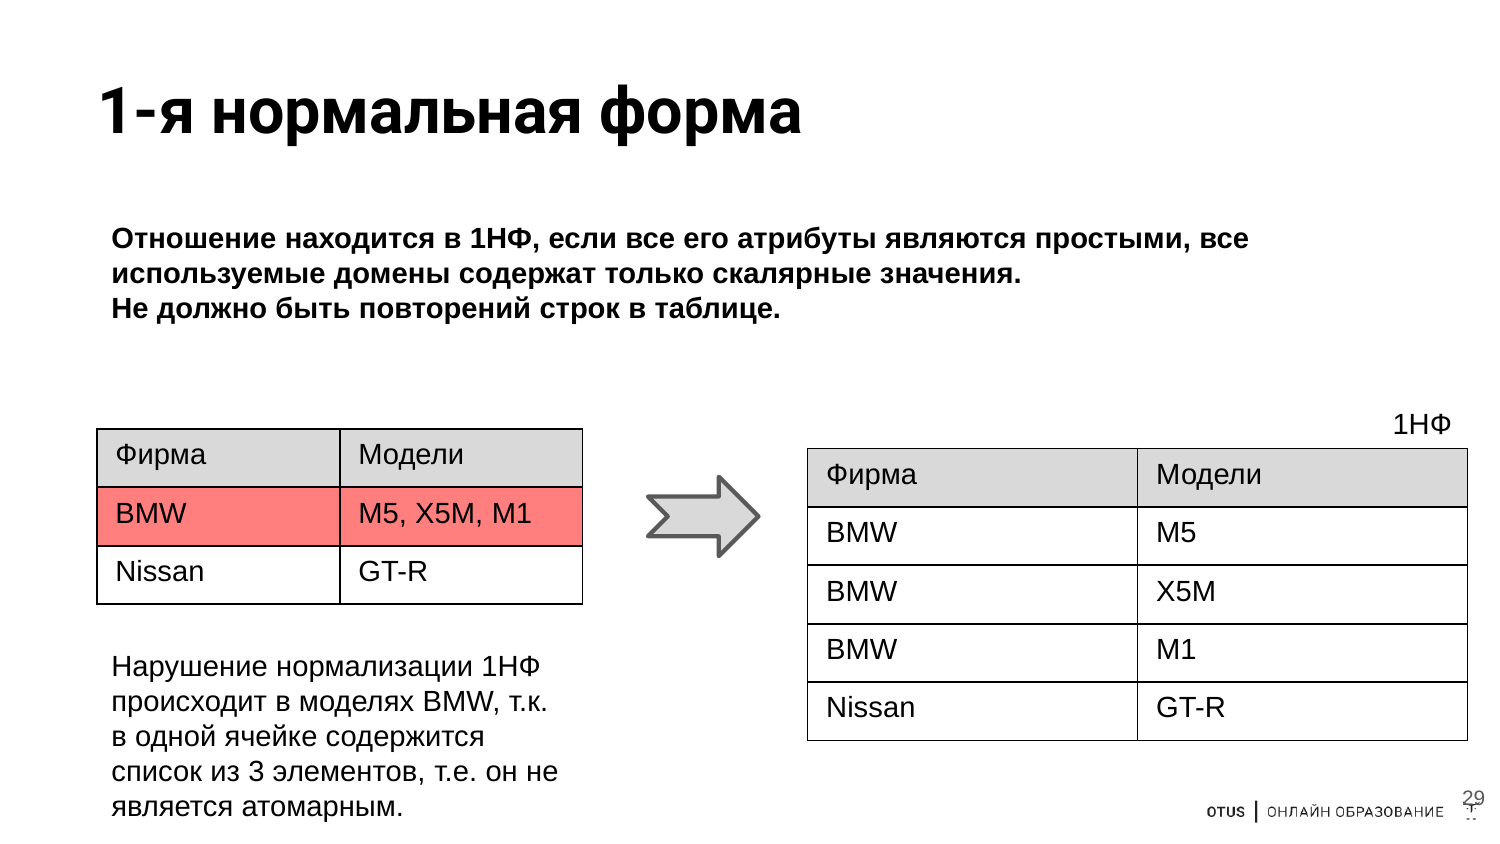

# 1-я нормальная форма
Отношение находится в 1НФ, если все его атрибуты являются простыми, все используемые домены содержат только скалярные значения.
Не должно быть повторений строк в таблице.
1НФ
| Фирма | Модели |
| --- | --- |
| BMW | M5, X5M, M1 |
| Nissan | GT-R |
| Фирма | Модели |
| --- | --- |
| BMW | M5 |
| BMW | X5M |
| BMW | M1 |
| Nissan | GT-R |

Нарушение нормализации 1НФ происходит в моделях BMW, т.к. в одной ячейке содержится список из 3 элементов, т.е. он не является атомарным.
29